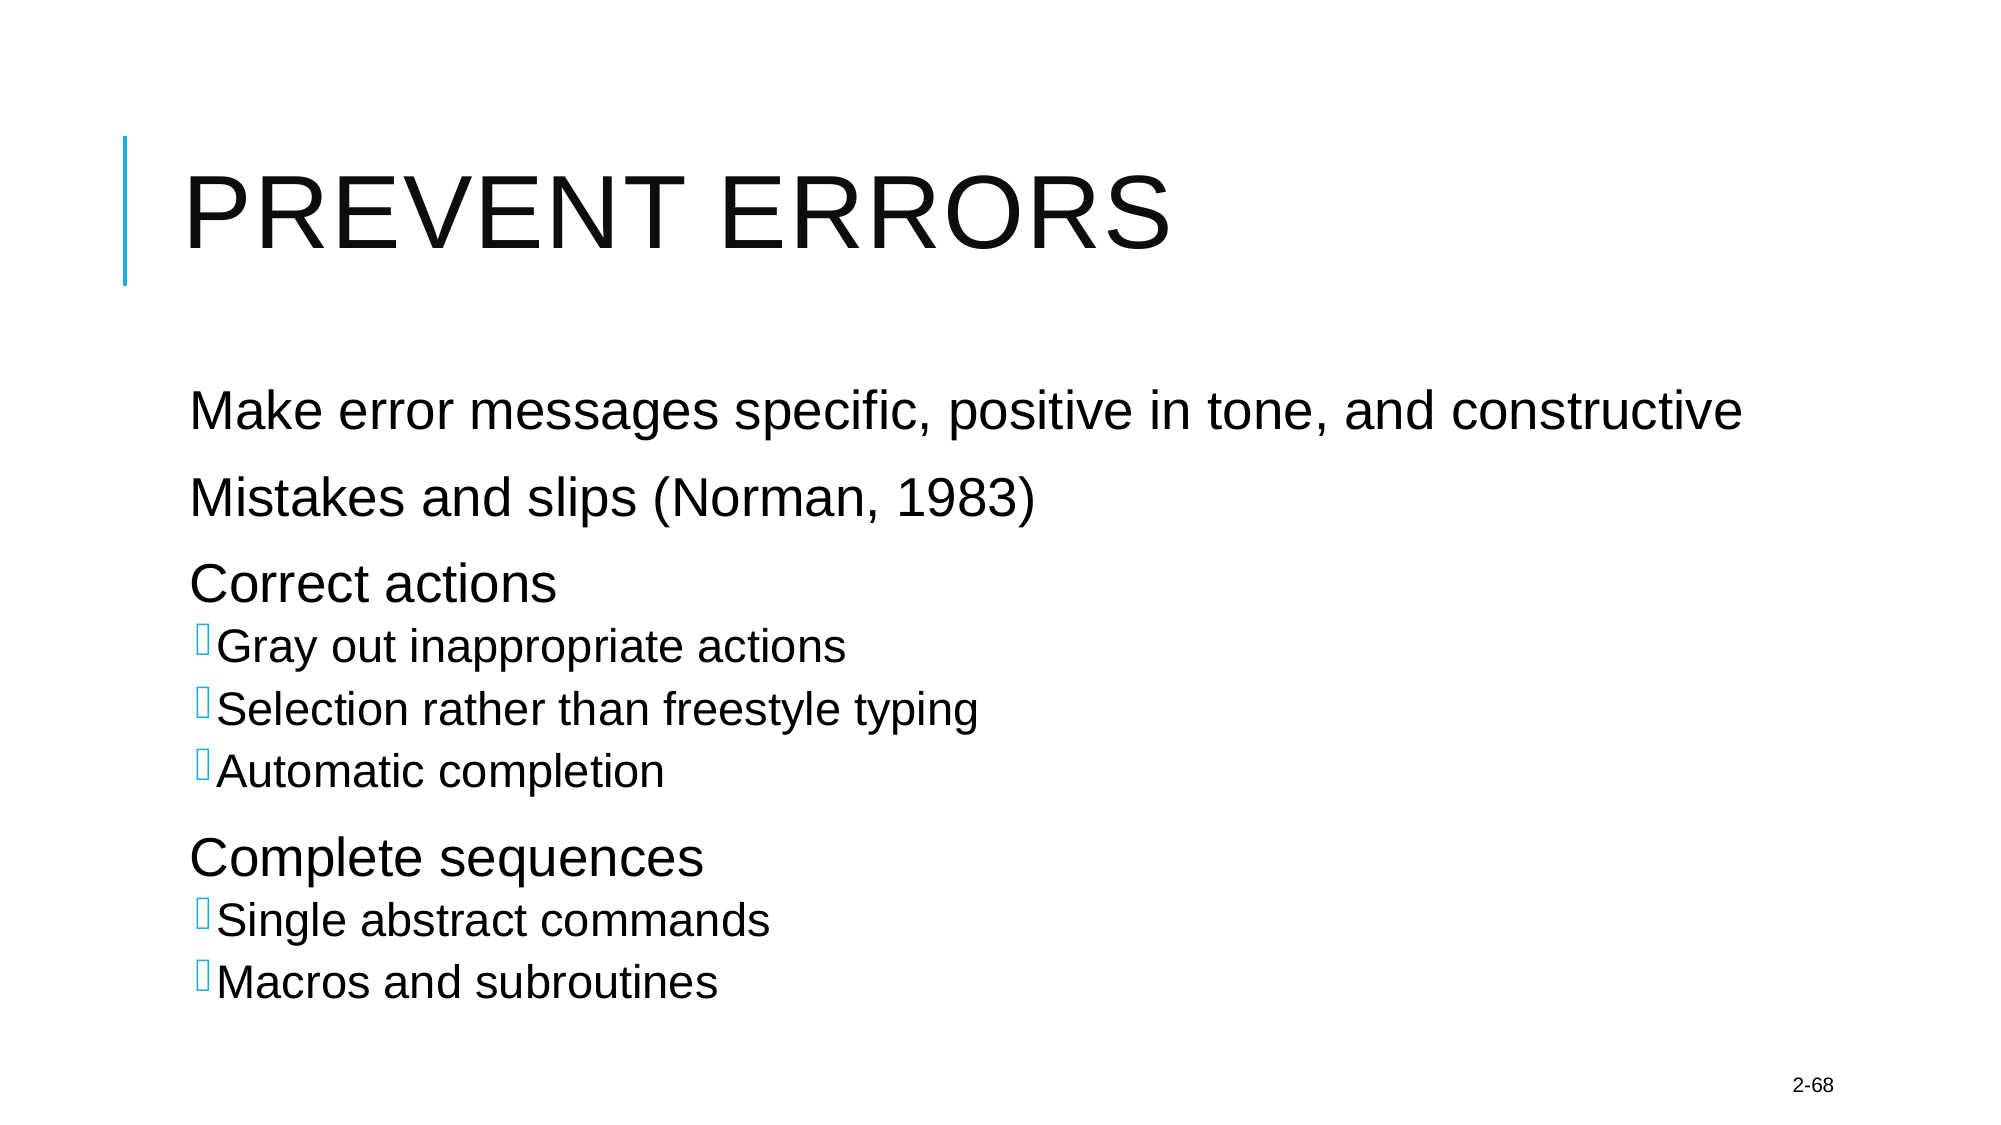

# Prevent errors
Make error messages specific, positive in tone, and constructive
Mistakes and slips (Norman, 1983)
Correct actions
Gray out inappropriate actions
Selection rather than freestyle typing
Automatic completion
Complete sequences
Single abstract commands
Macros and subroutines
2-68